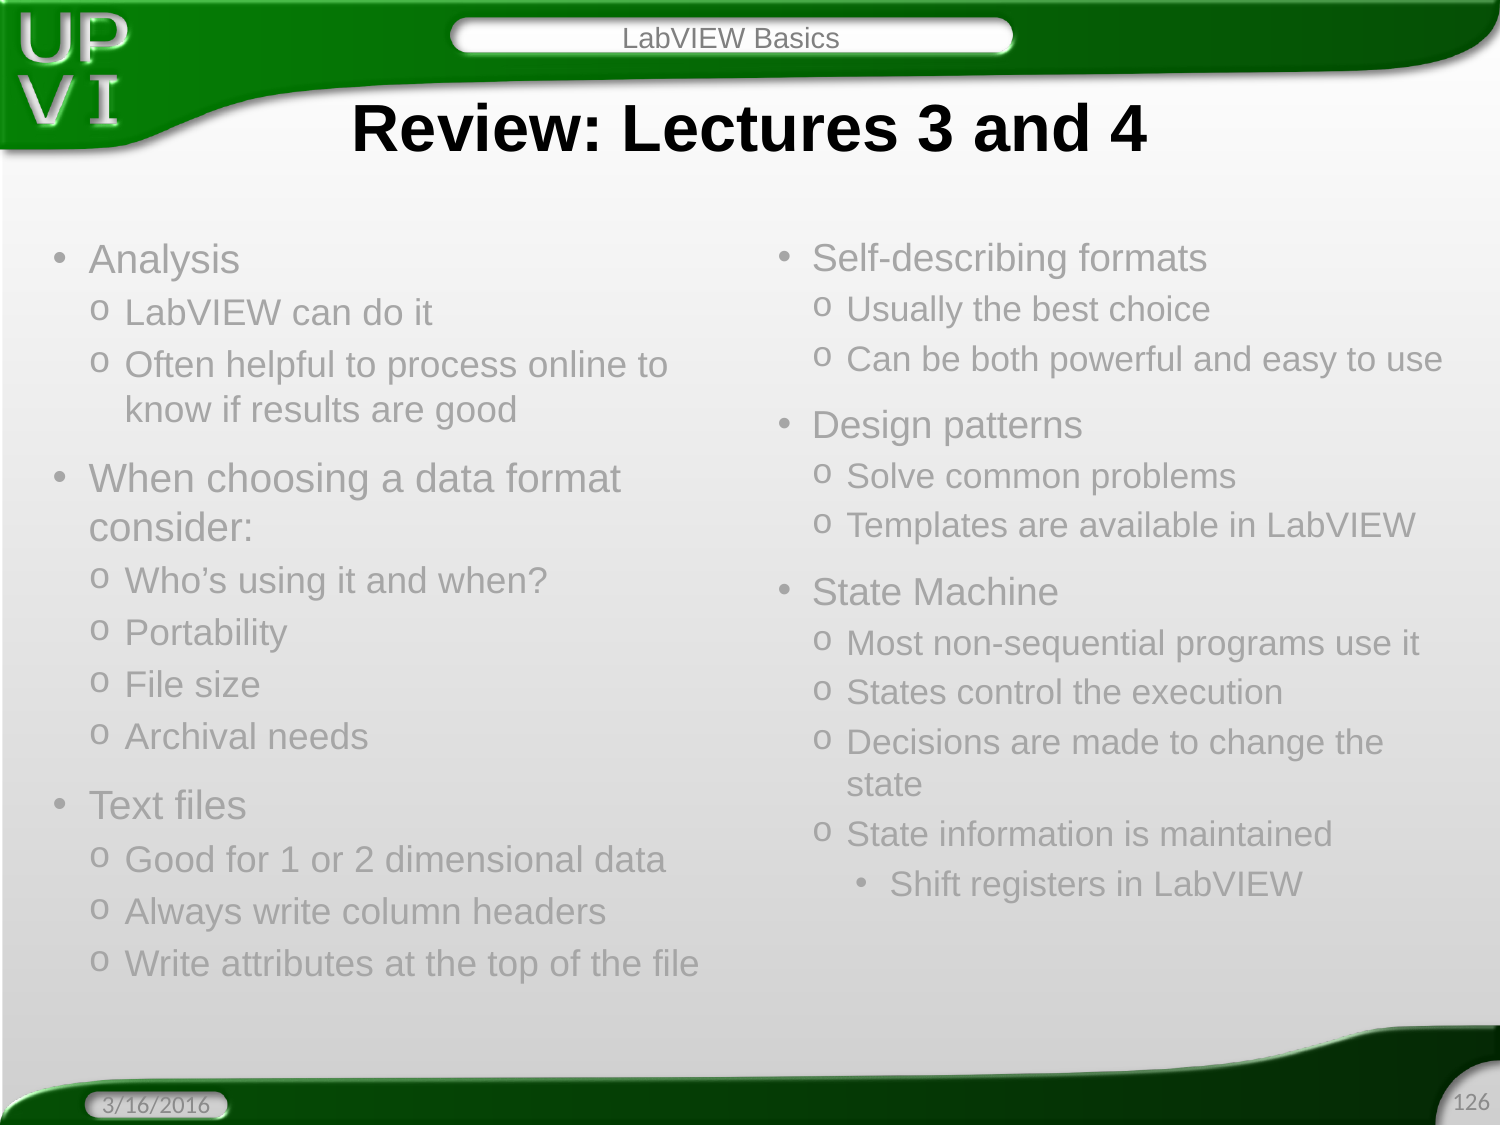

LabVIEW Basics
# Review: Lectures 3 and 4
Analysis
LabVIEW can do it
Often helpful to process online to know if results are good
When choosing a data format consider:
Who’s using it and when?
Portability
File size
Archival needs
Text files
Good for 1 or 2 dimensional data
Always write column headers
Write attributes at the top of the file

Self-describing formats
Usually the best choice
Can be both powerful and easy to use
Design patterns
Solve common problems
Templates are available in LabVIEW
State Machine
Most non-sequential programs use it
States control the execution
Decisions are made to change the state
State information is maintained
Shift registers in LabVIEW

126
3/16/2016